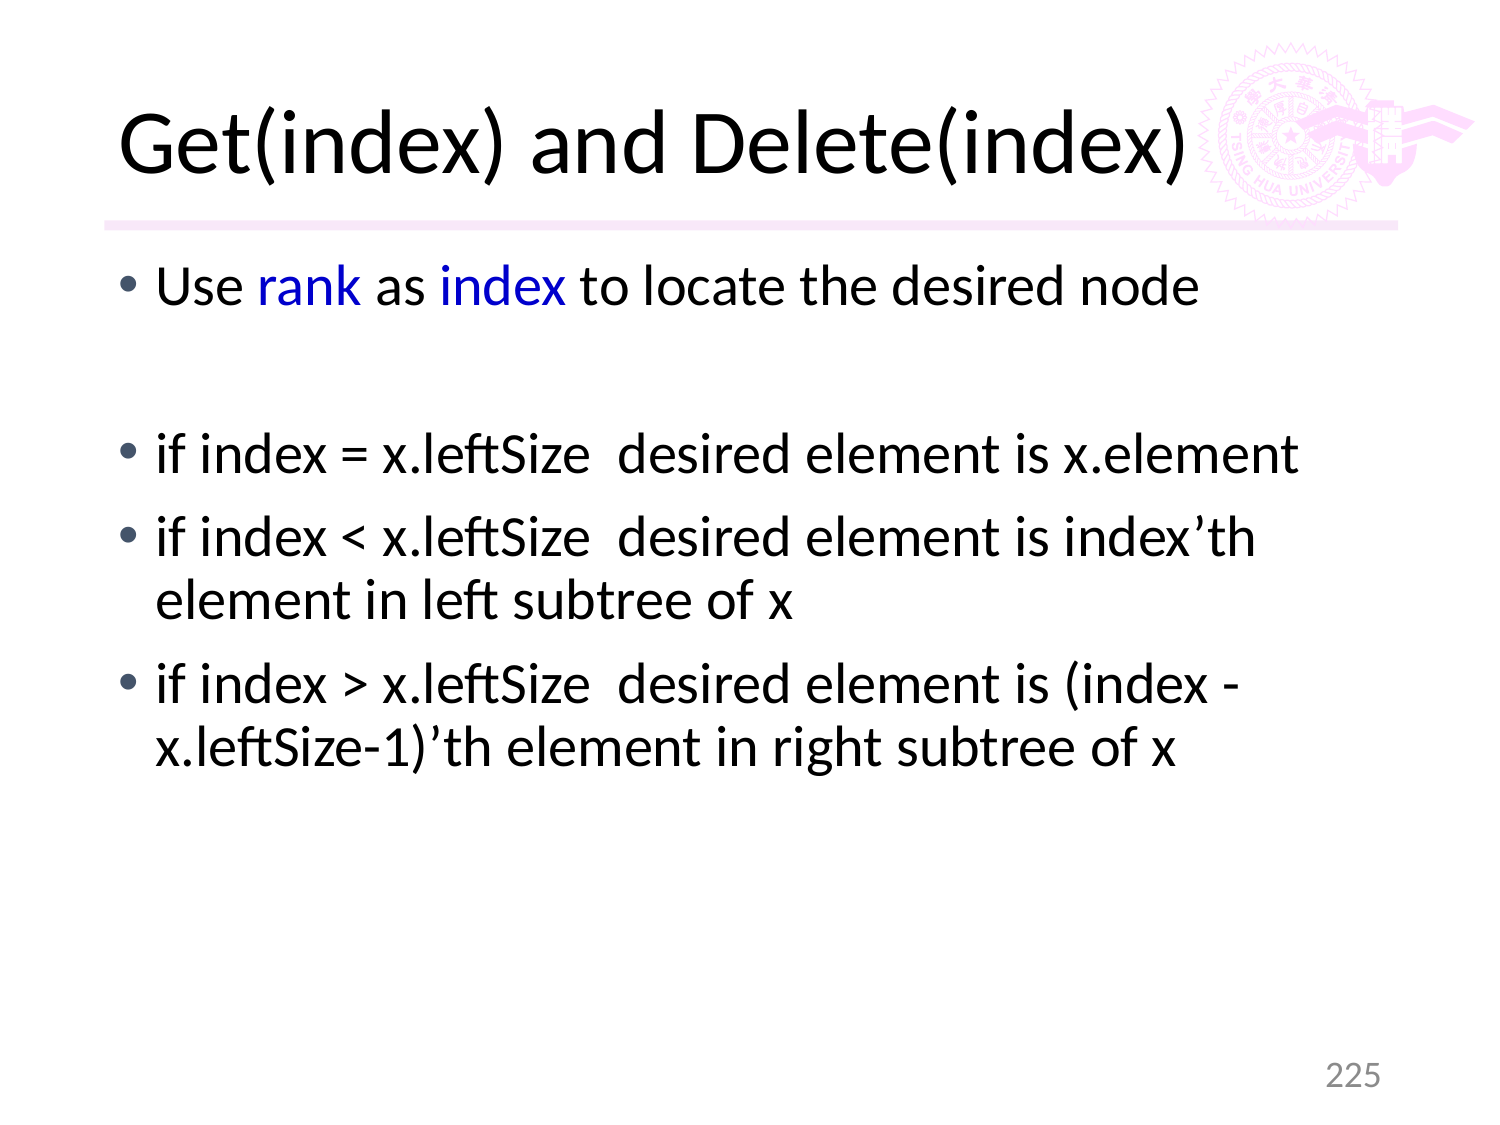

# Get(index) and Delete(index)
Use rank as index to locate the desired node

if index = x.leftSize  desired element is x.element
if index < x.leftSize  desired element is index’th element in left subtree of x
if index > x.leftSize  desired element is (index - x.leftSize-1)’th element in right subtree of x

225